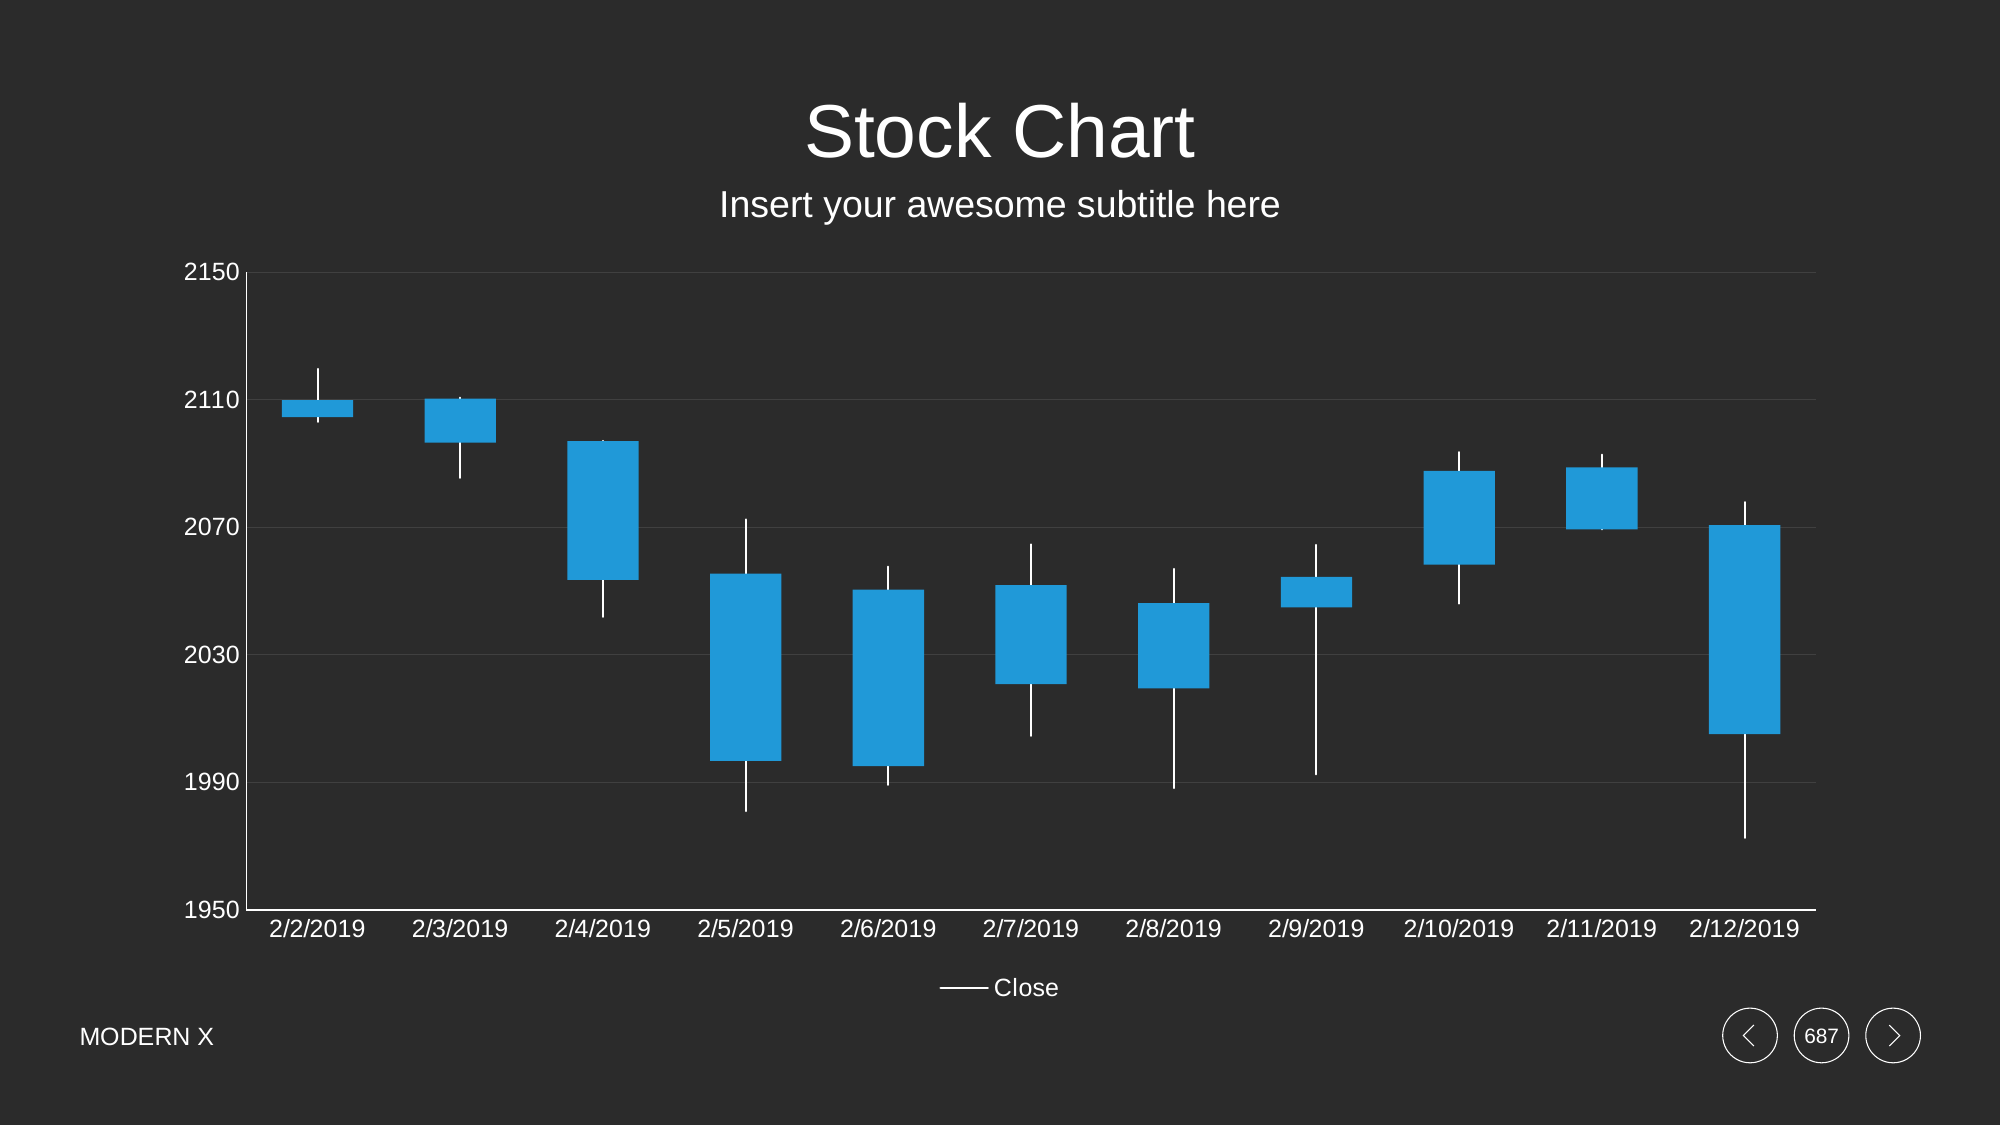

# Stock Chart
Insert your awesome subtitle here

[unsupported chart]